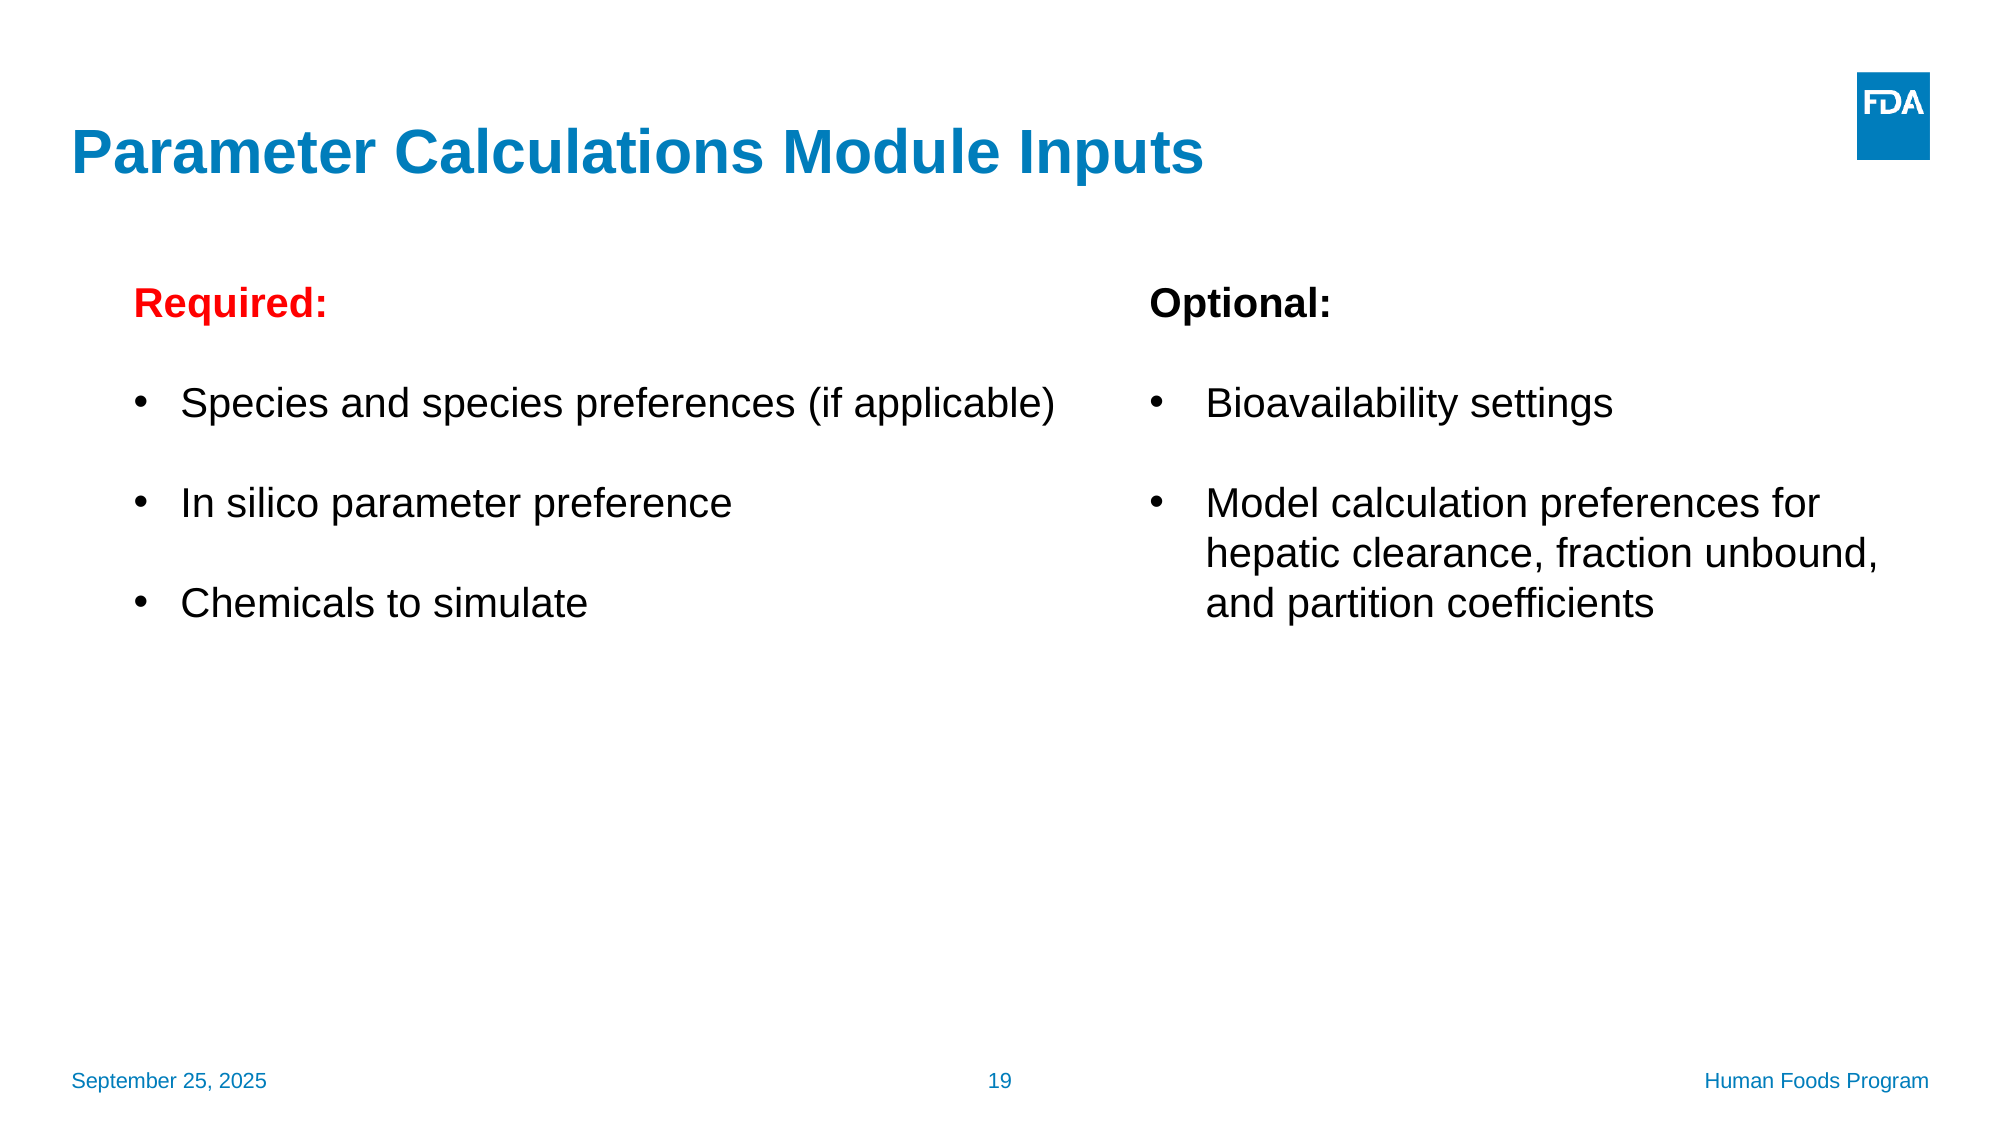

# Parameter Calculations Module Inputs
Required:

Species and species preferences (if applicable)
In silico parameter preference

Chemicals to simulate
Optional:

Bioavailability settings

Model calculation preferences for hepatic clearance, fraction unbound, and partition coefficients
September 25, 2025
19
Human Foods Program